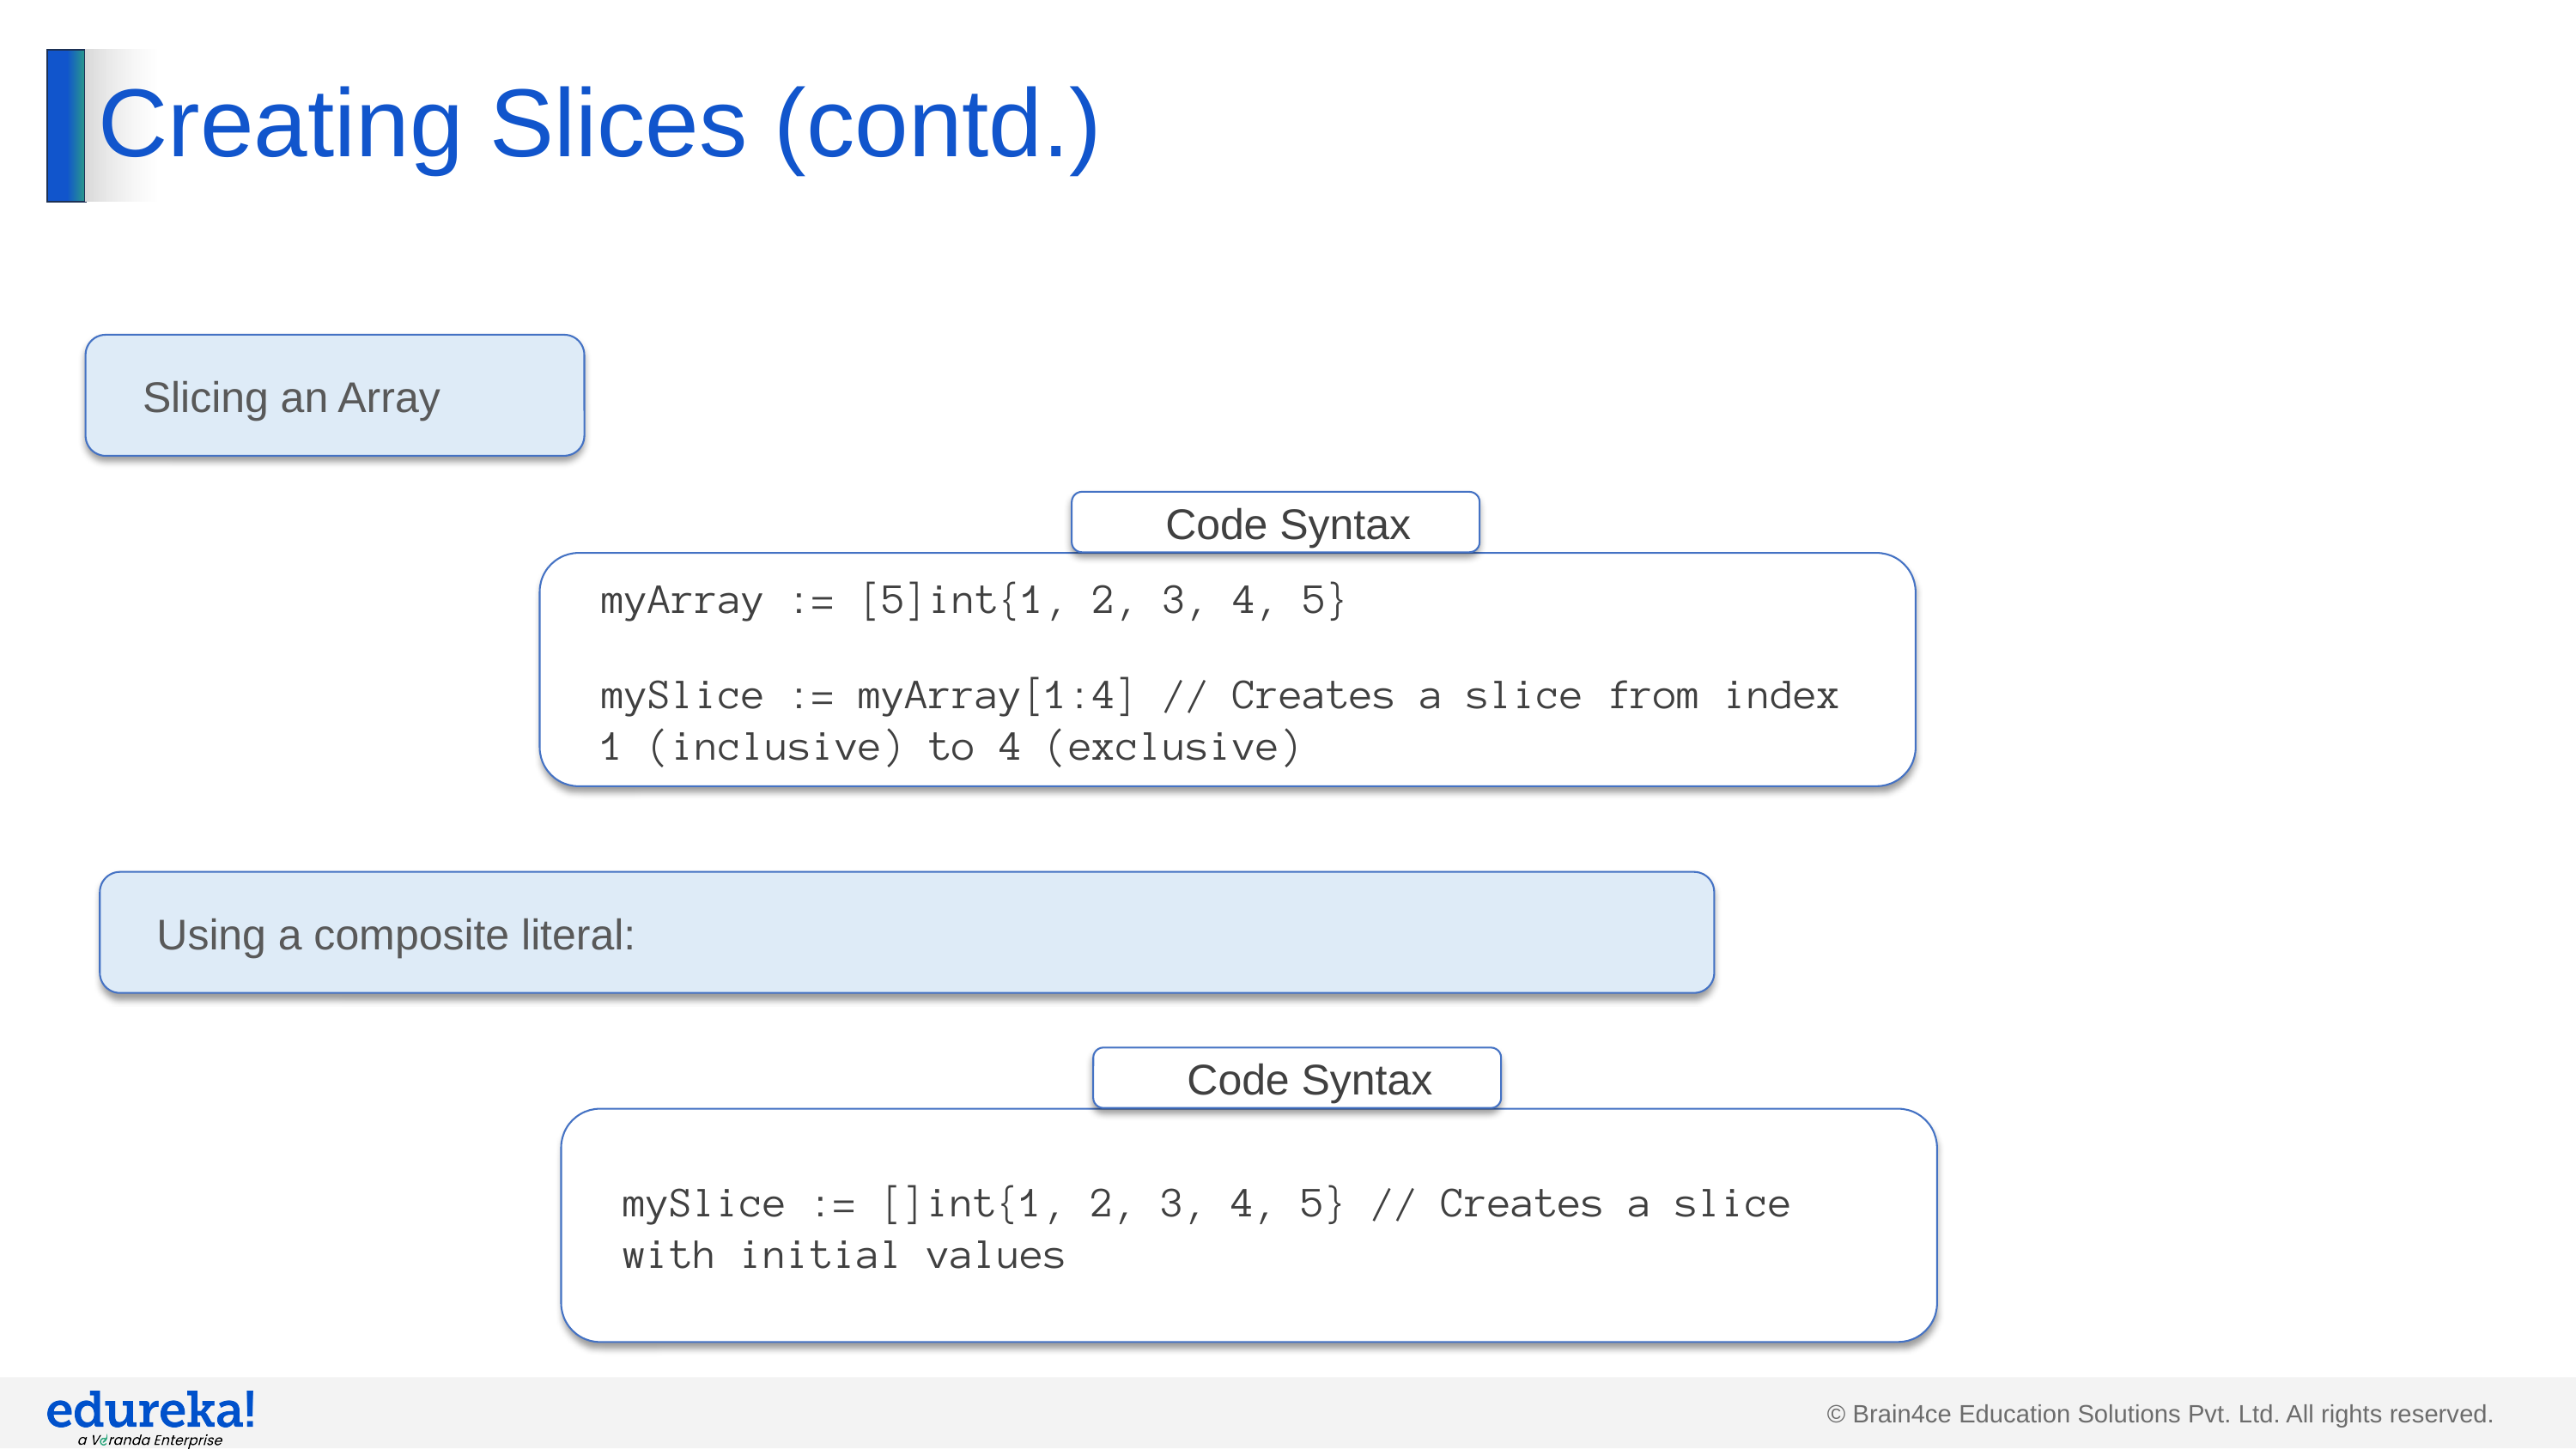

# Creating Slices (contd.)
Slicing an Array
Code Syntax
myArray := [5]int{1, 2, 3, 4, 5}
mySlice := myArray[1:4] // Creates a slice from index 1 (inclusive) to 4 (exclusive)
Using a composite literal:
Code Syntax
mySlice := []int{1, 2, 3, 4, 5} // Creates a slice with initial values